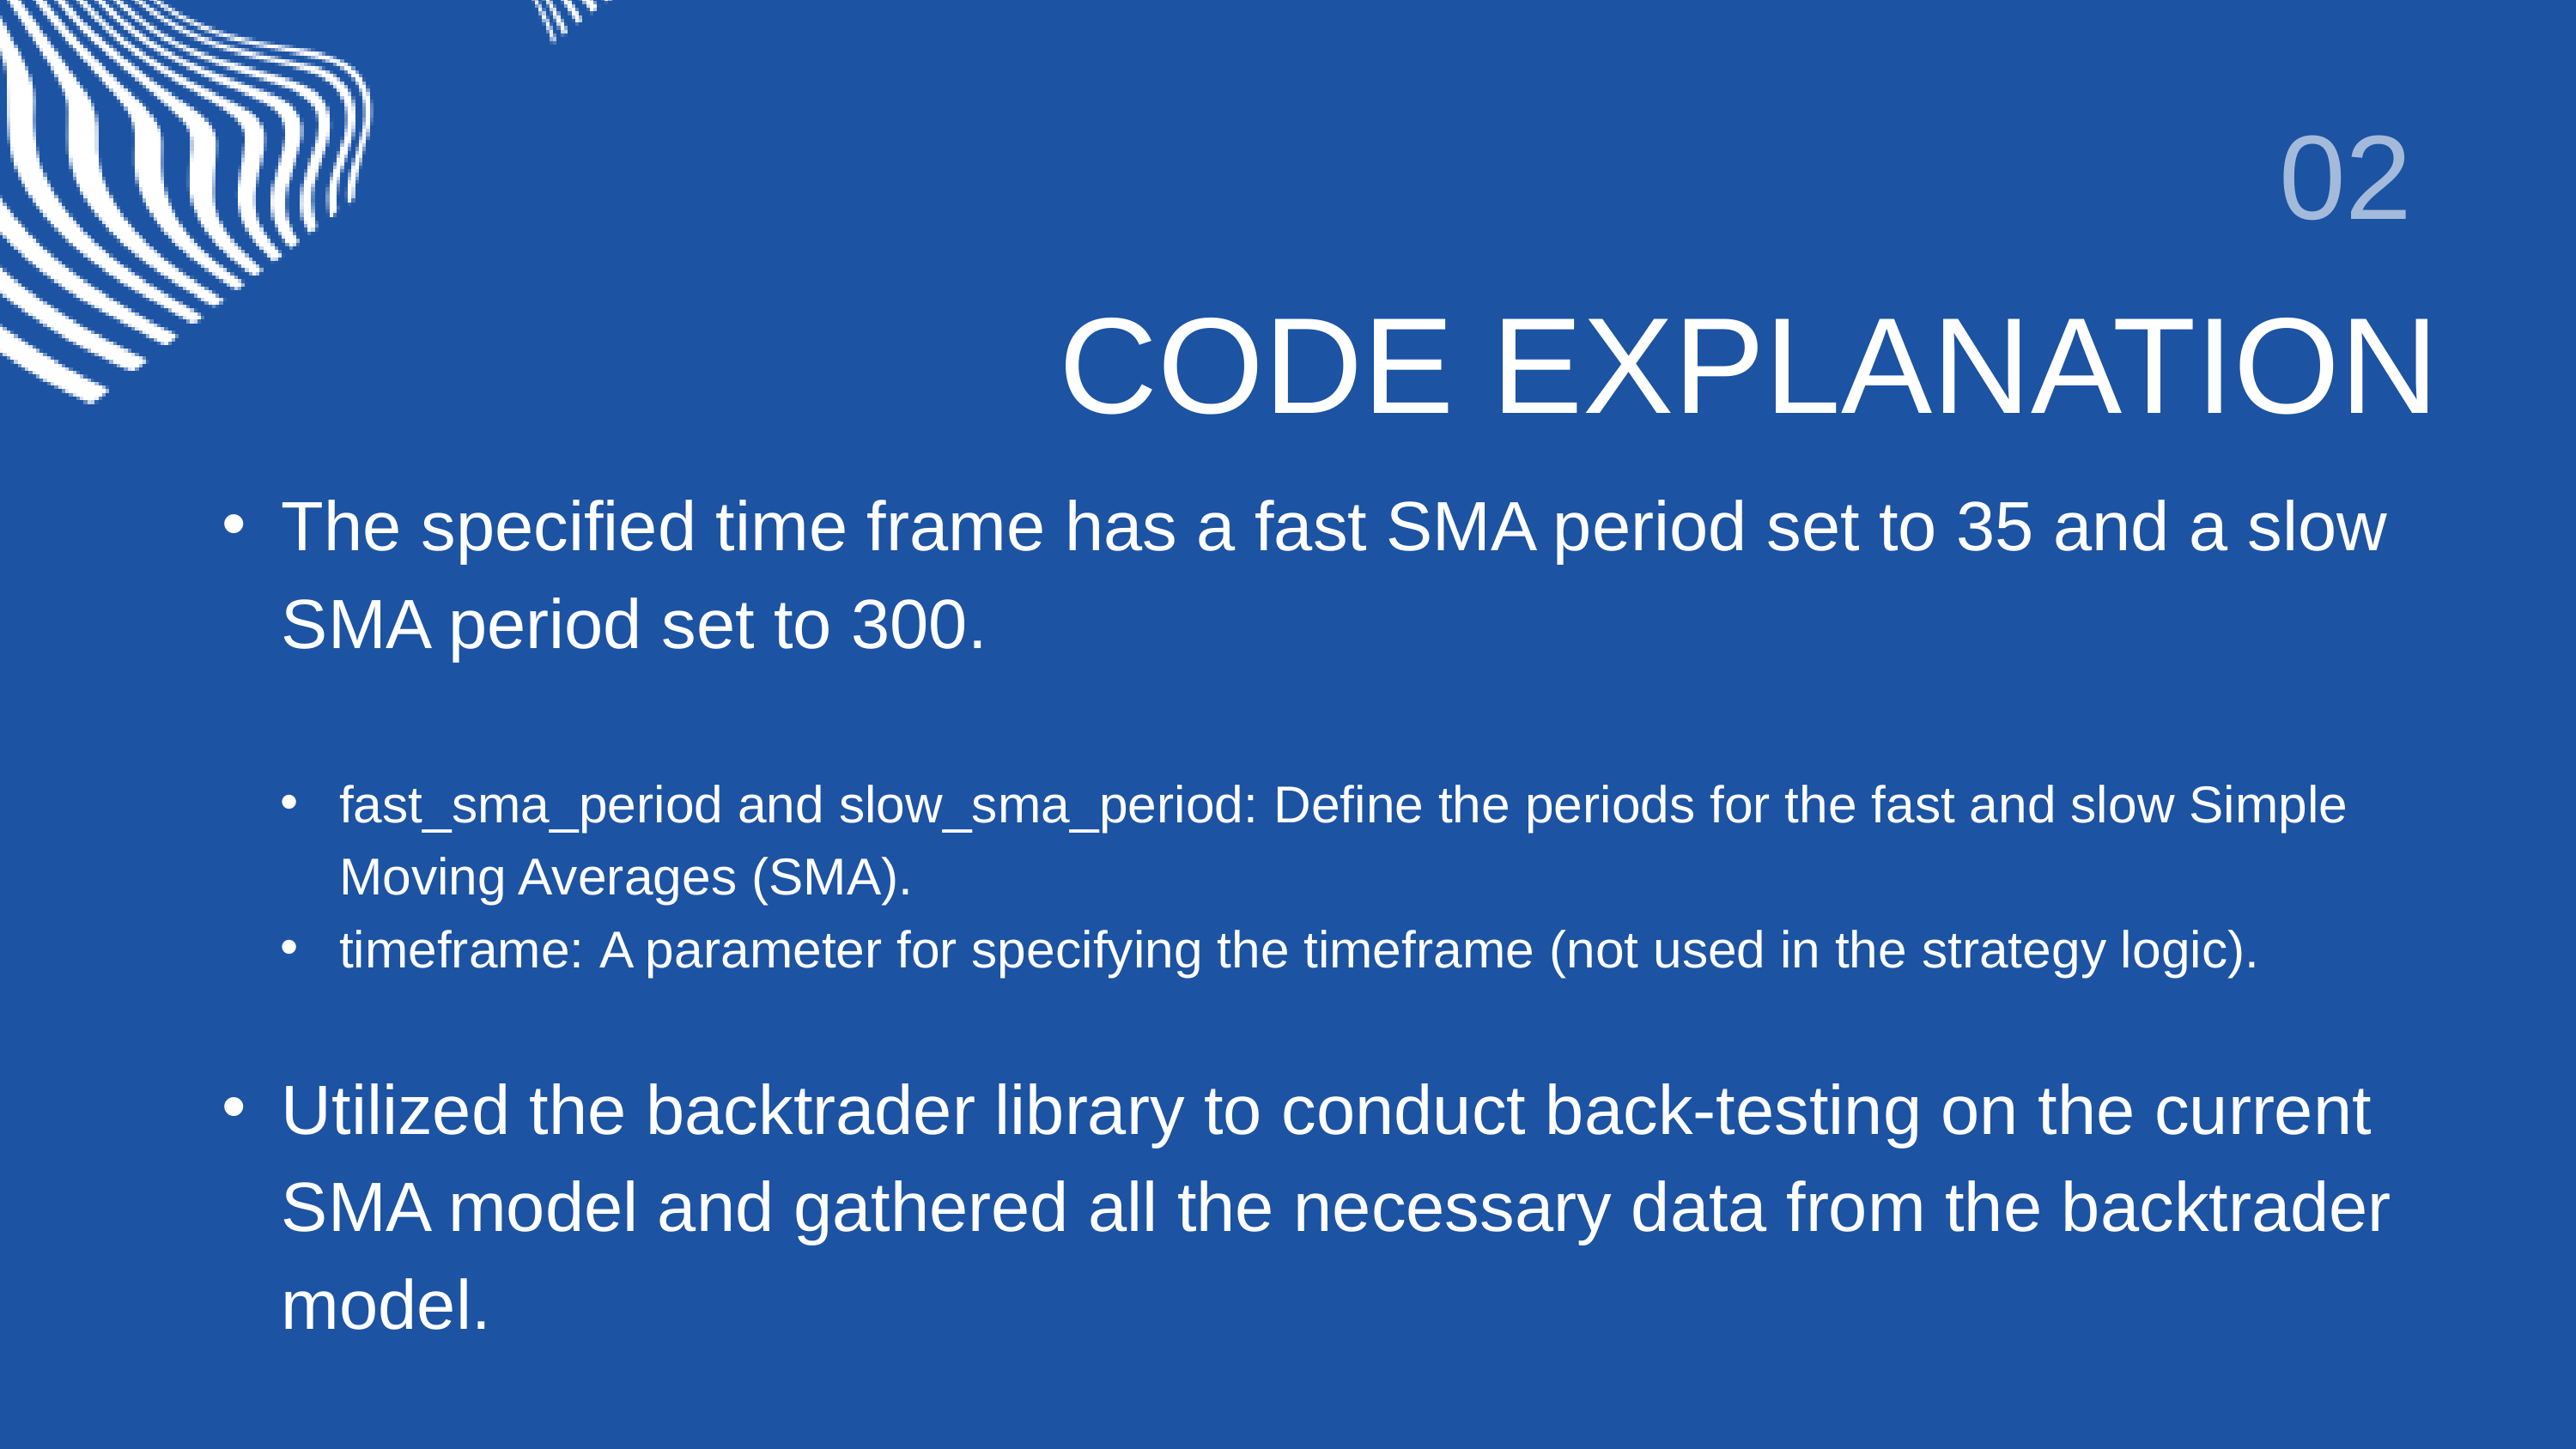

02
CODE EXPLANATION
The specified time frame has a fast SMA period set to 35 and a slow SMA period set to 300.

fast_sma_period and slow_sma_period: Define the periods for the fast and slow Simple Moving Averages (SMA).
timeframe: A parameter for specifying the timeframe (not used in the strategy logic).

Utilized the backtrader library to conduct back-testing on the current SMA model and gathered all the necessary data from the backtrader model.